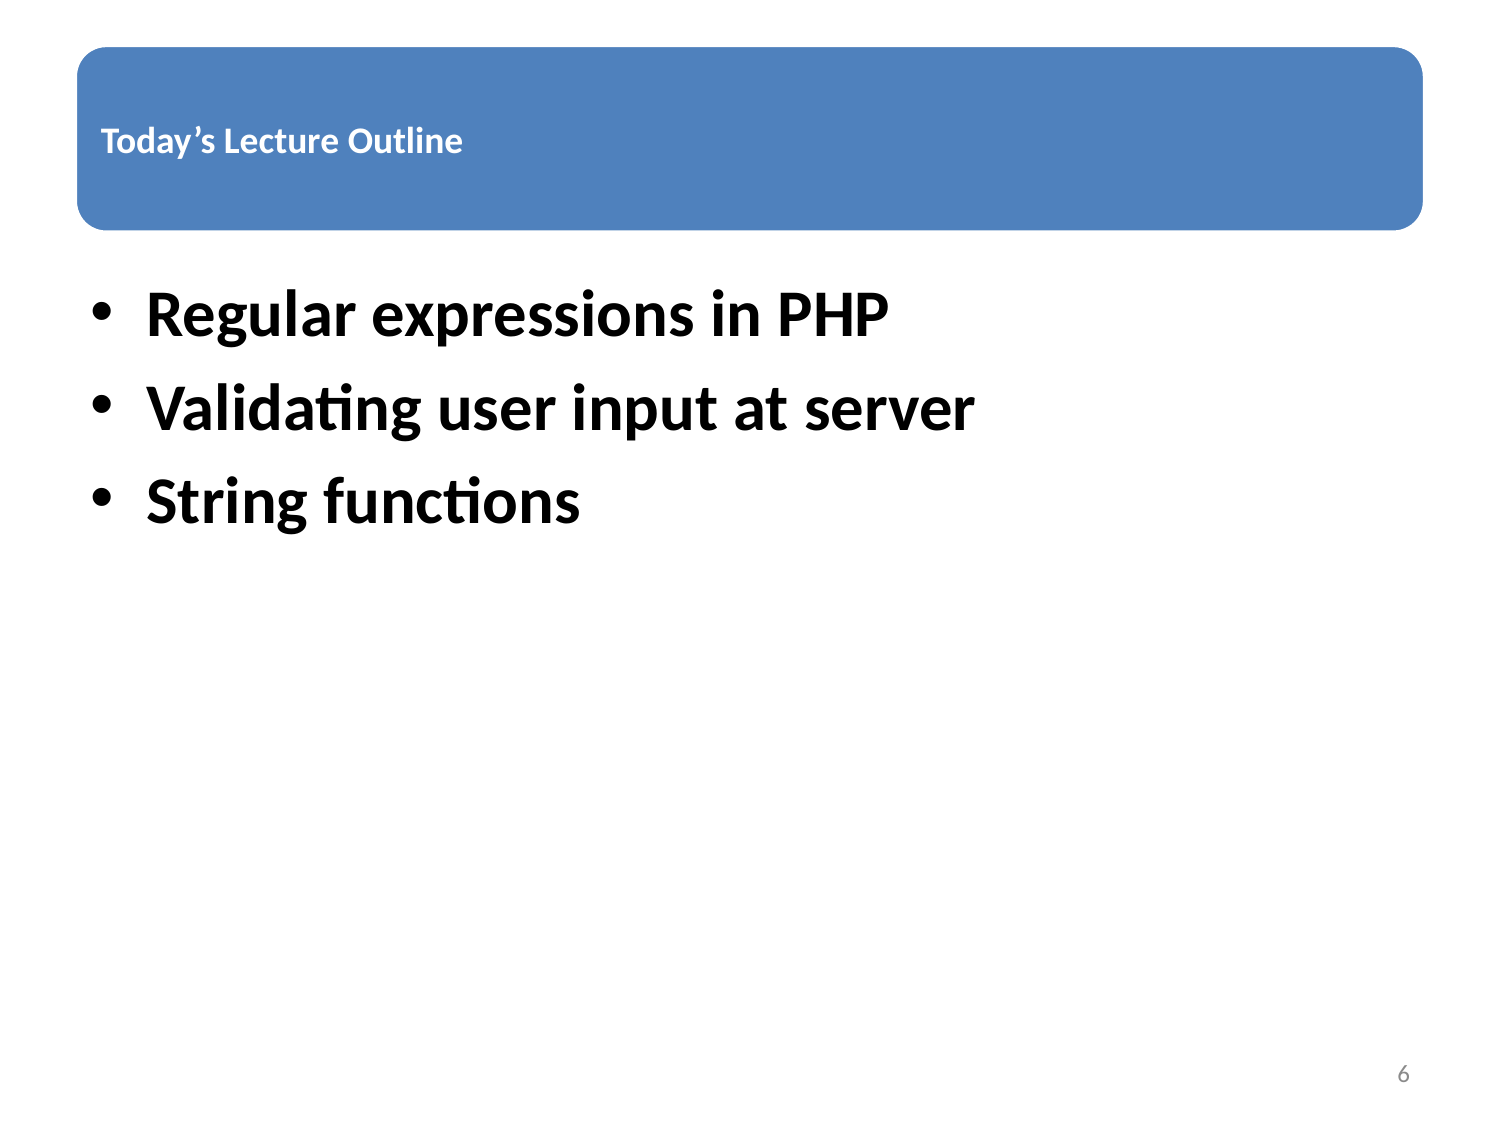

Today’s Lecture Outline
Regular expressions in PHP
Validating user input at server
String functions
6